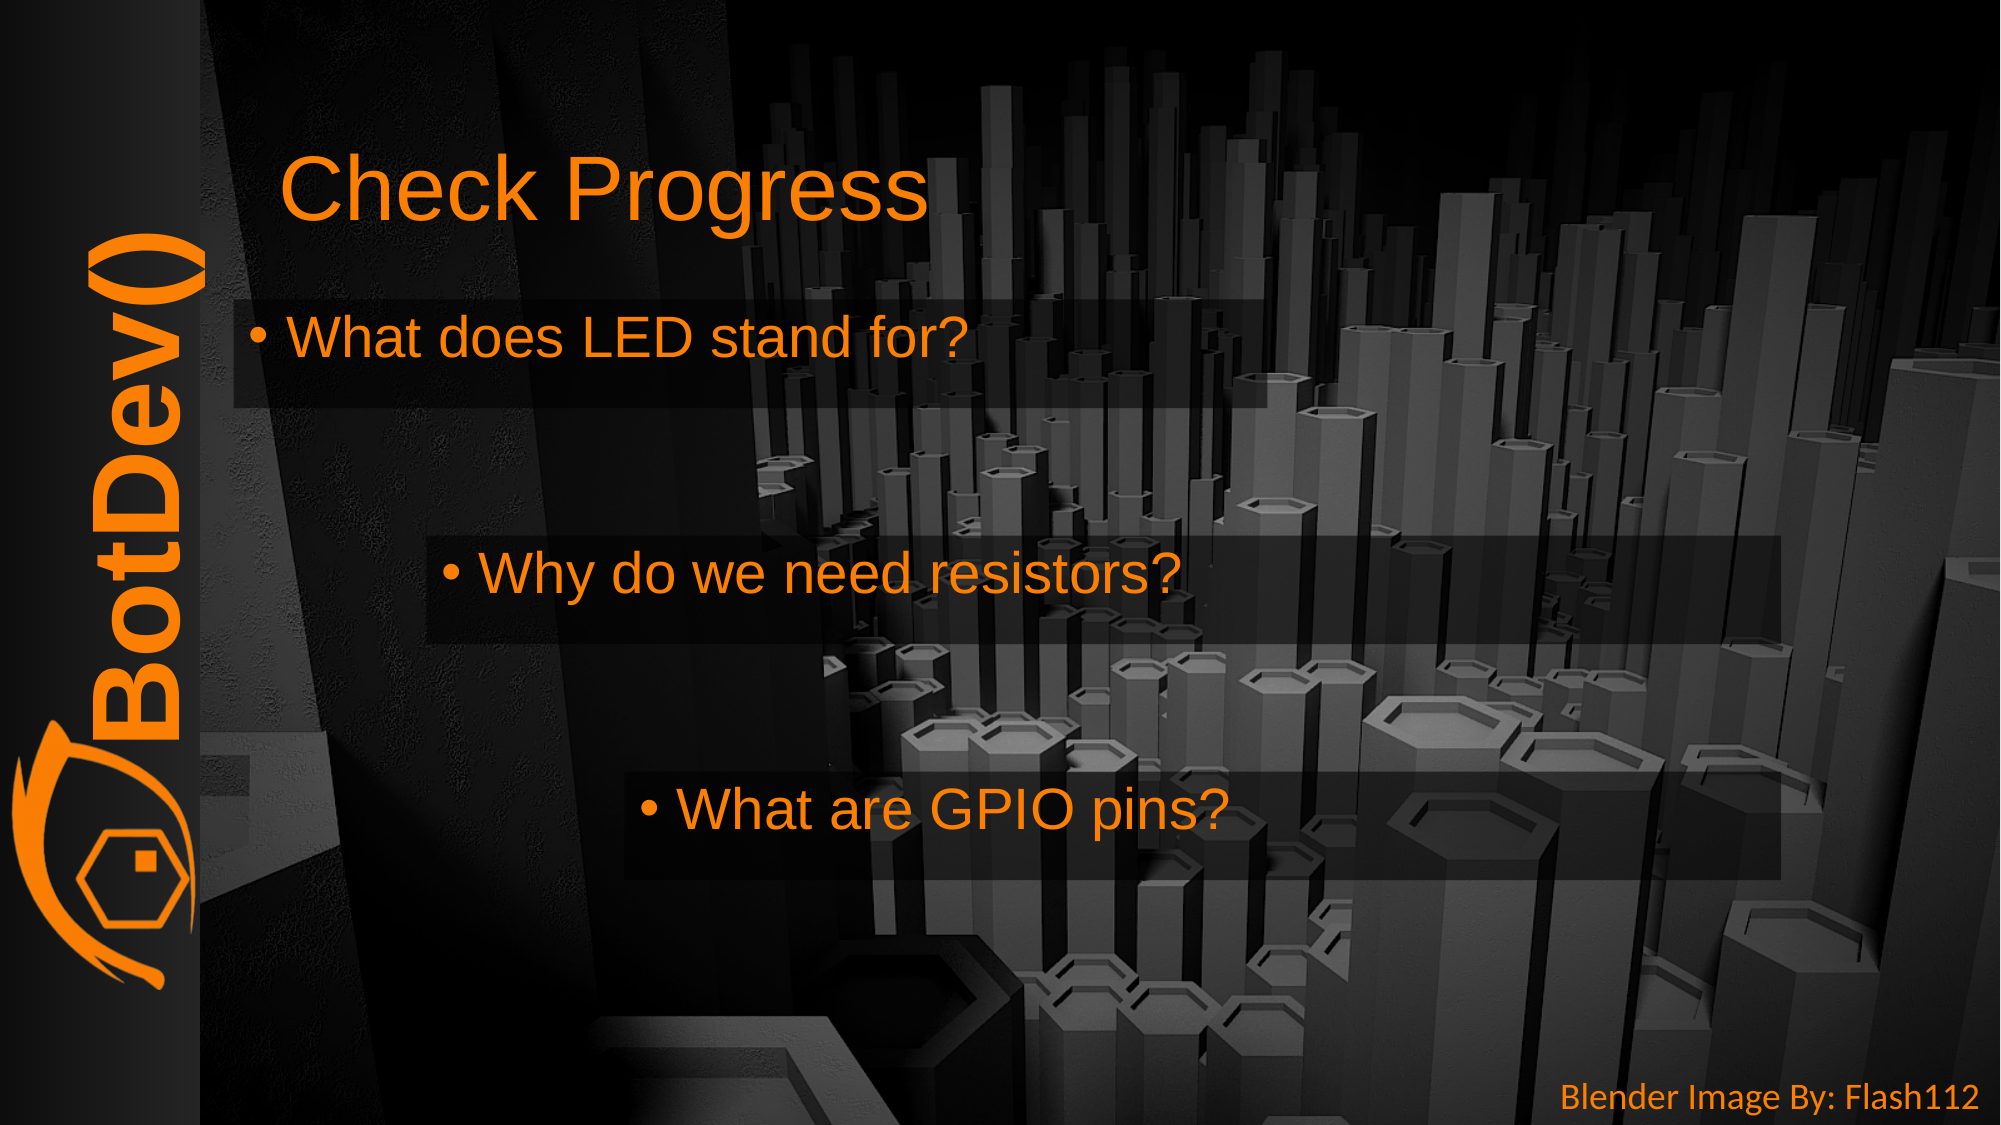

# Check Progress
What does LED stand for?
Why do we need resistors?

What are GPIO pins?